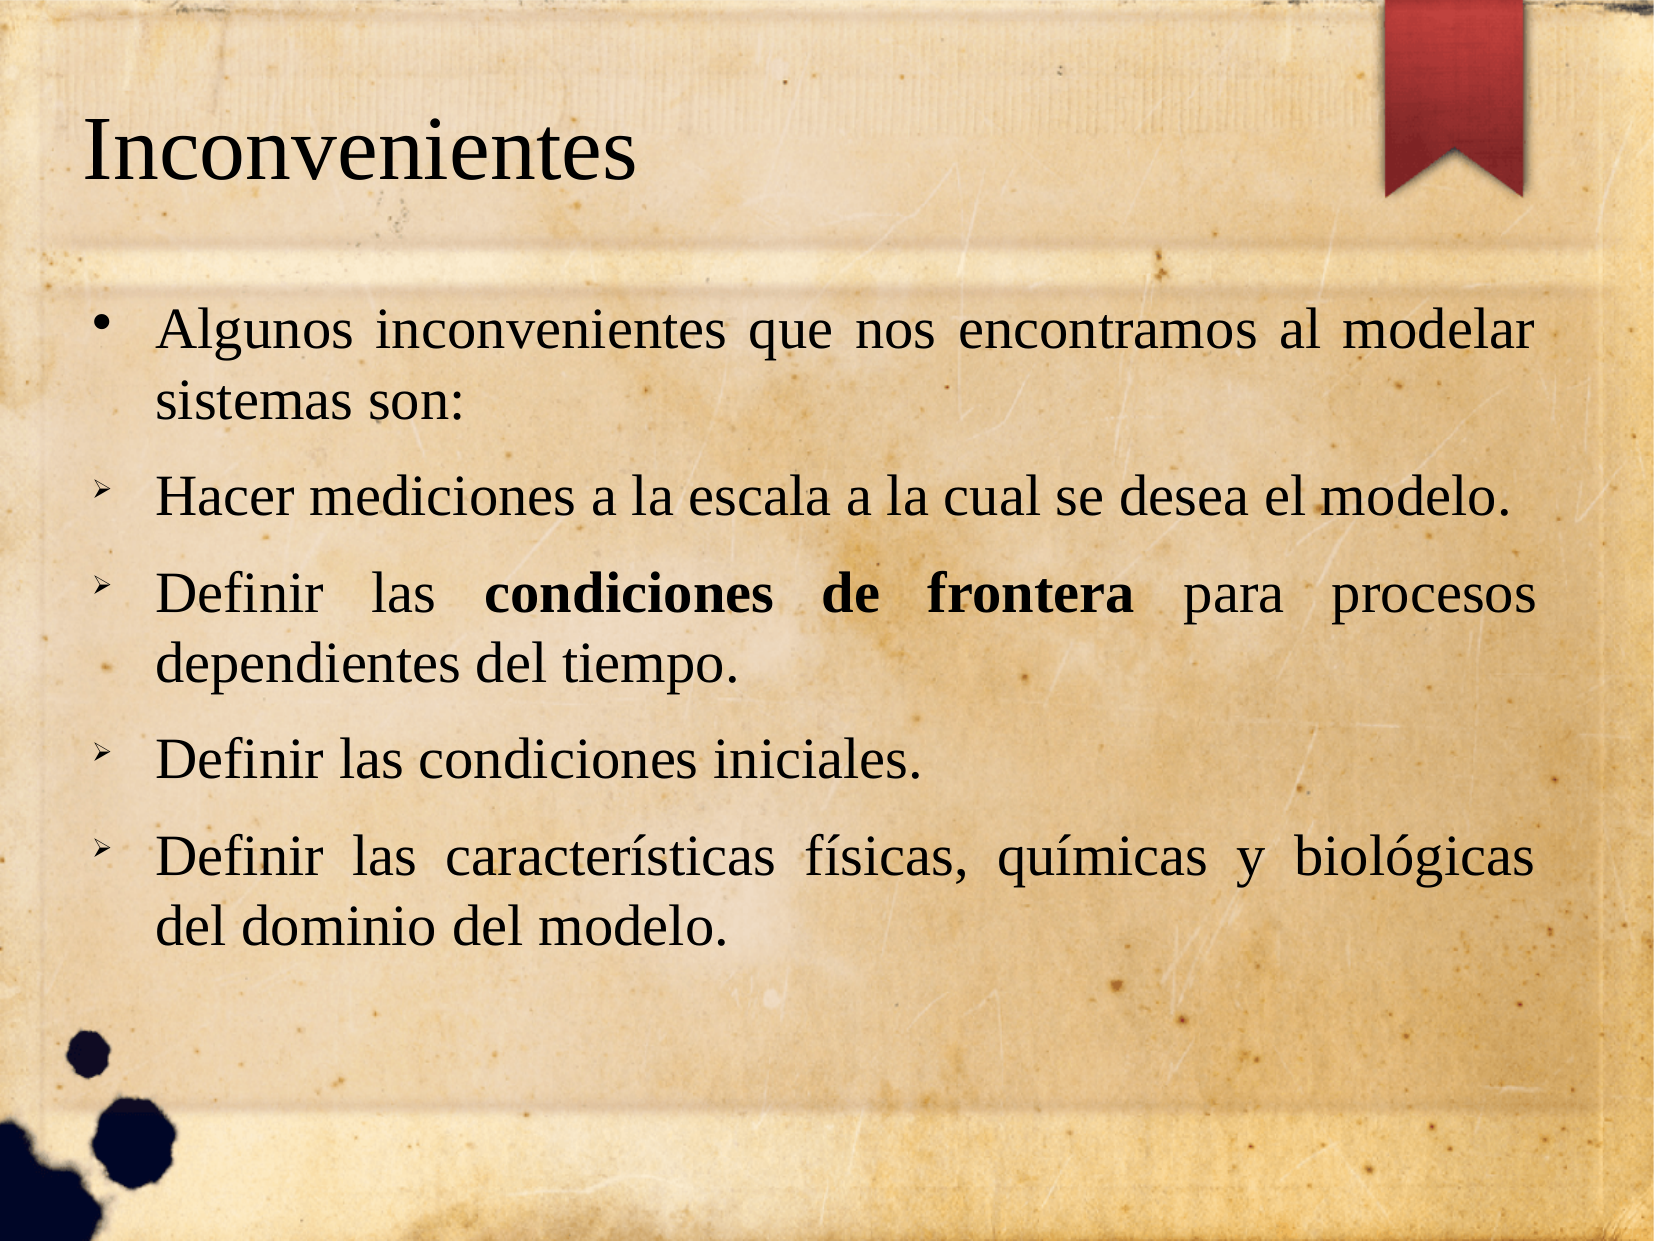

Inconvenientes
Algunos inconvenientes que nos encontramos al modelar sistemas son:
Hacer mediciones a la escala a la cual se desea el modelo.
Definir las condiciones de frontera para procesos dependientes del tiempo.
Definir las condiciones iniciales.
Definir las características físicas, químicas y biológicas del dominio del modelo.